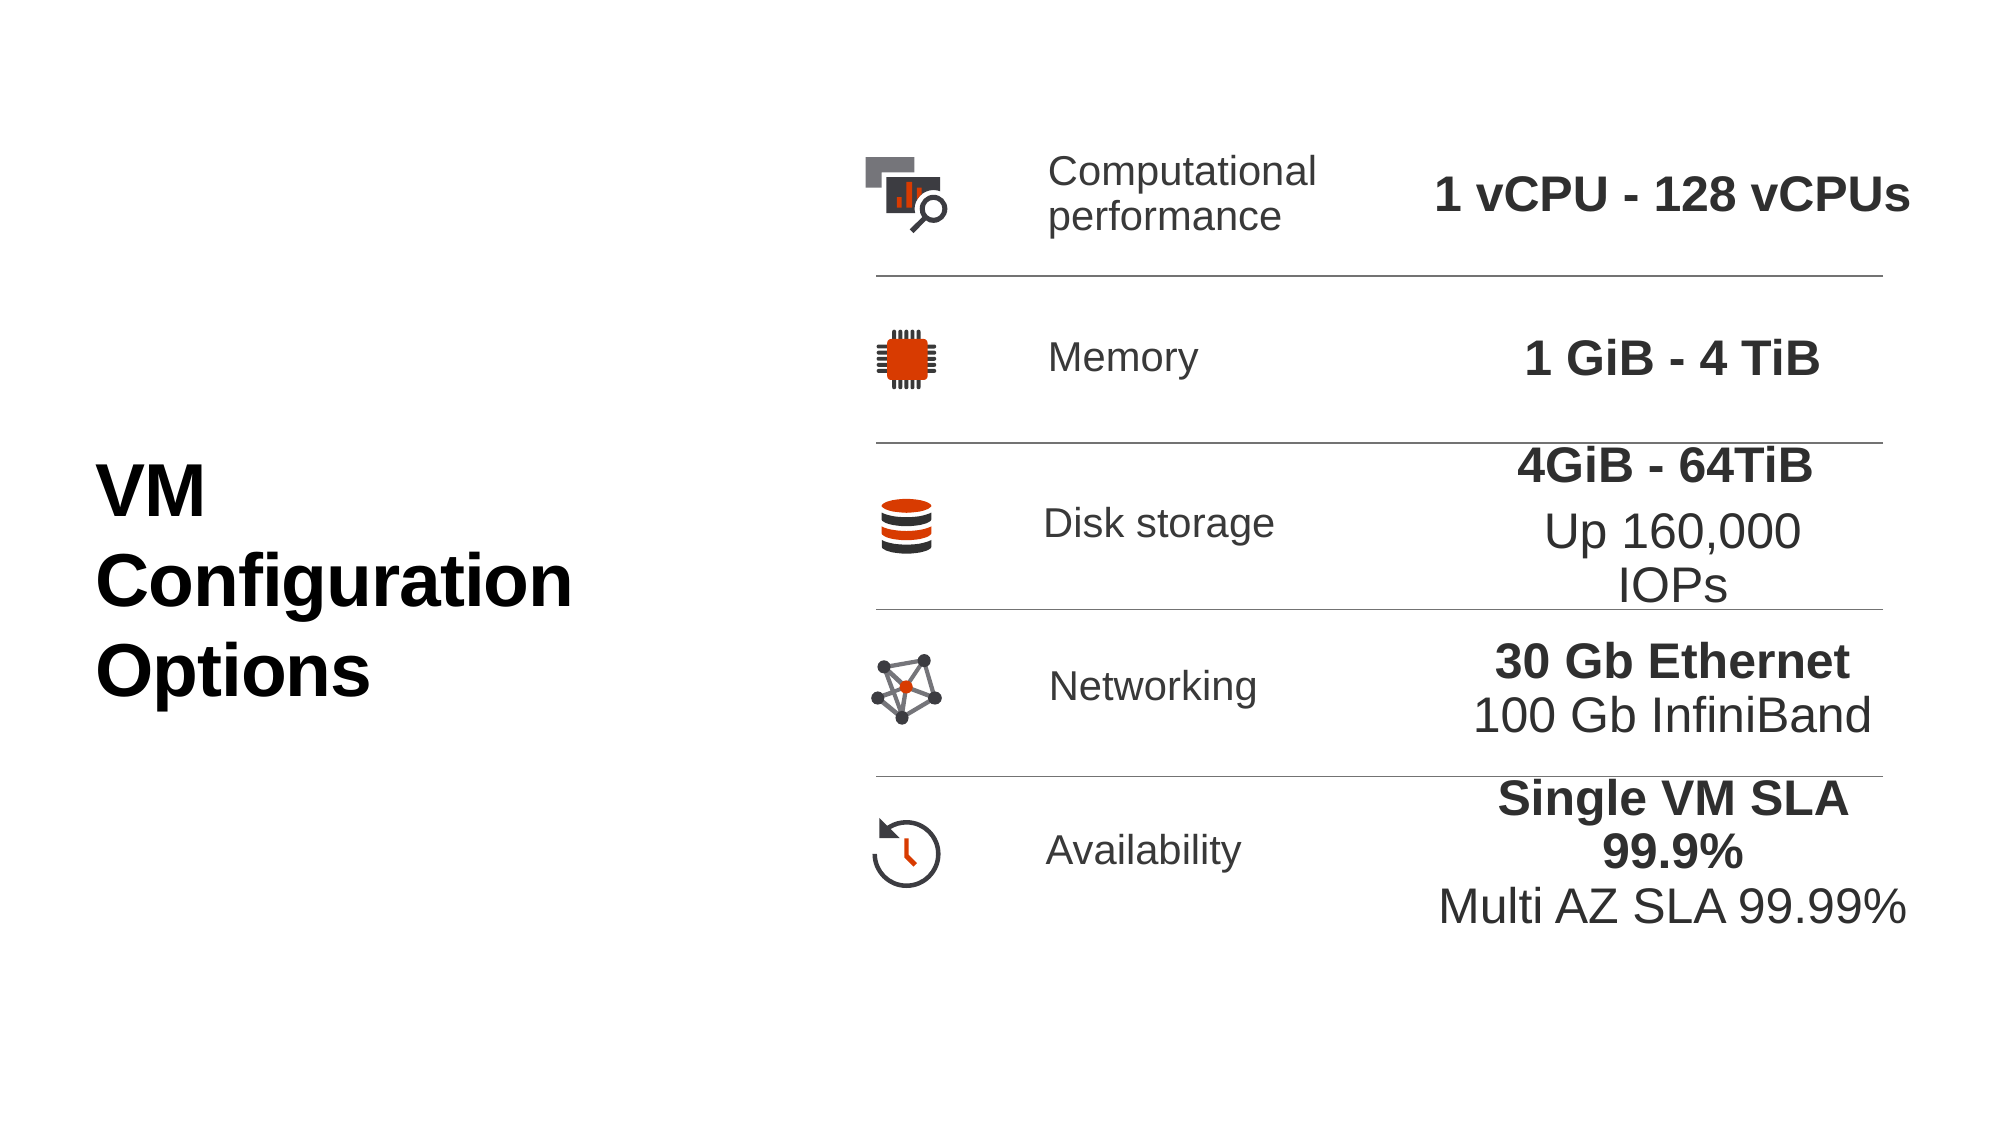

Computational
performance
1 vCPU - 128 vCPUs

1 GiB - 4 TiB
Memory

# VM Configuration Options
4GiB - 64TiB
Up 160,000 IOPs
Disk storage

30 Gb Ethernet
100 Gb InfiniBand
Networking

Single VM SLA 99.9%
Multi AZ SLA 99.99%
Availability